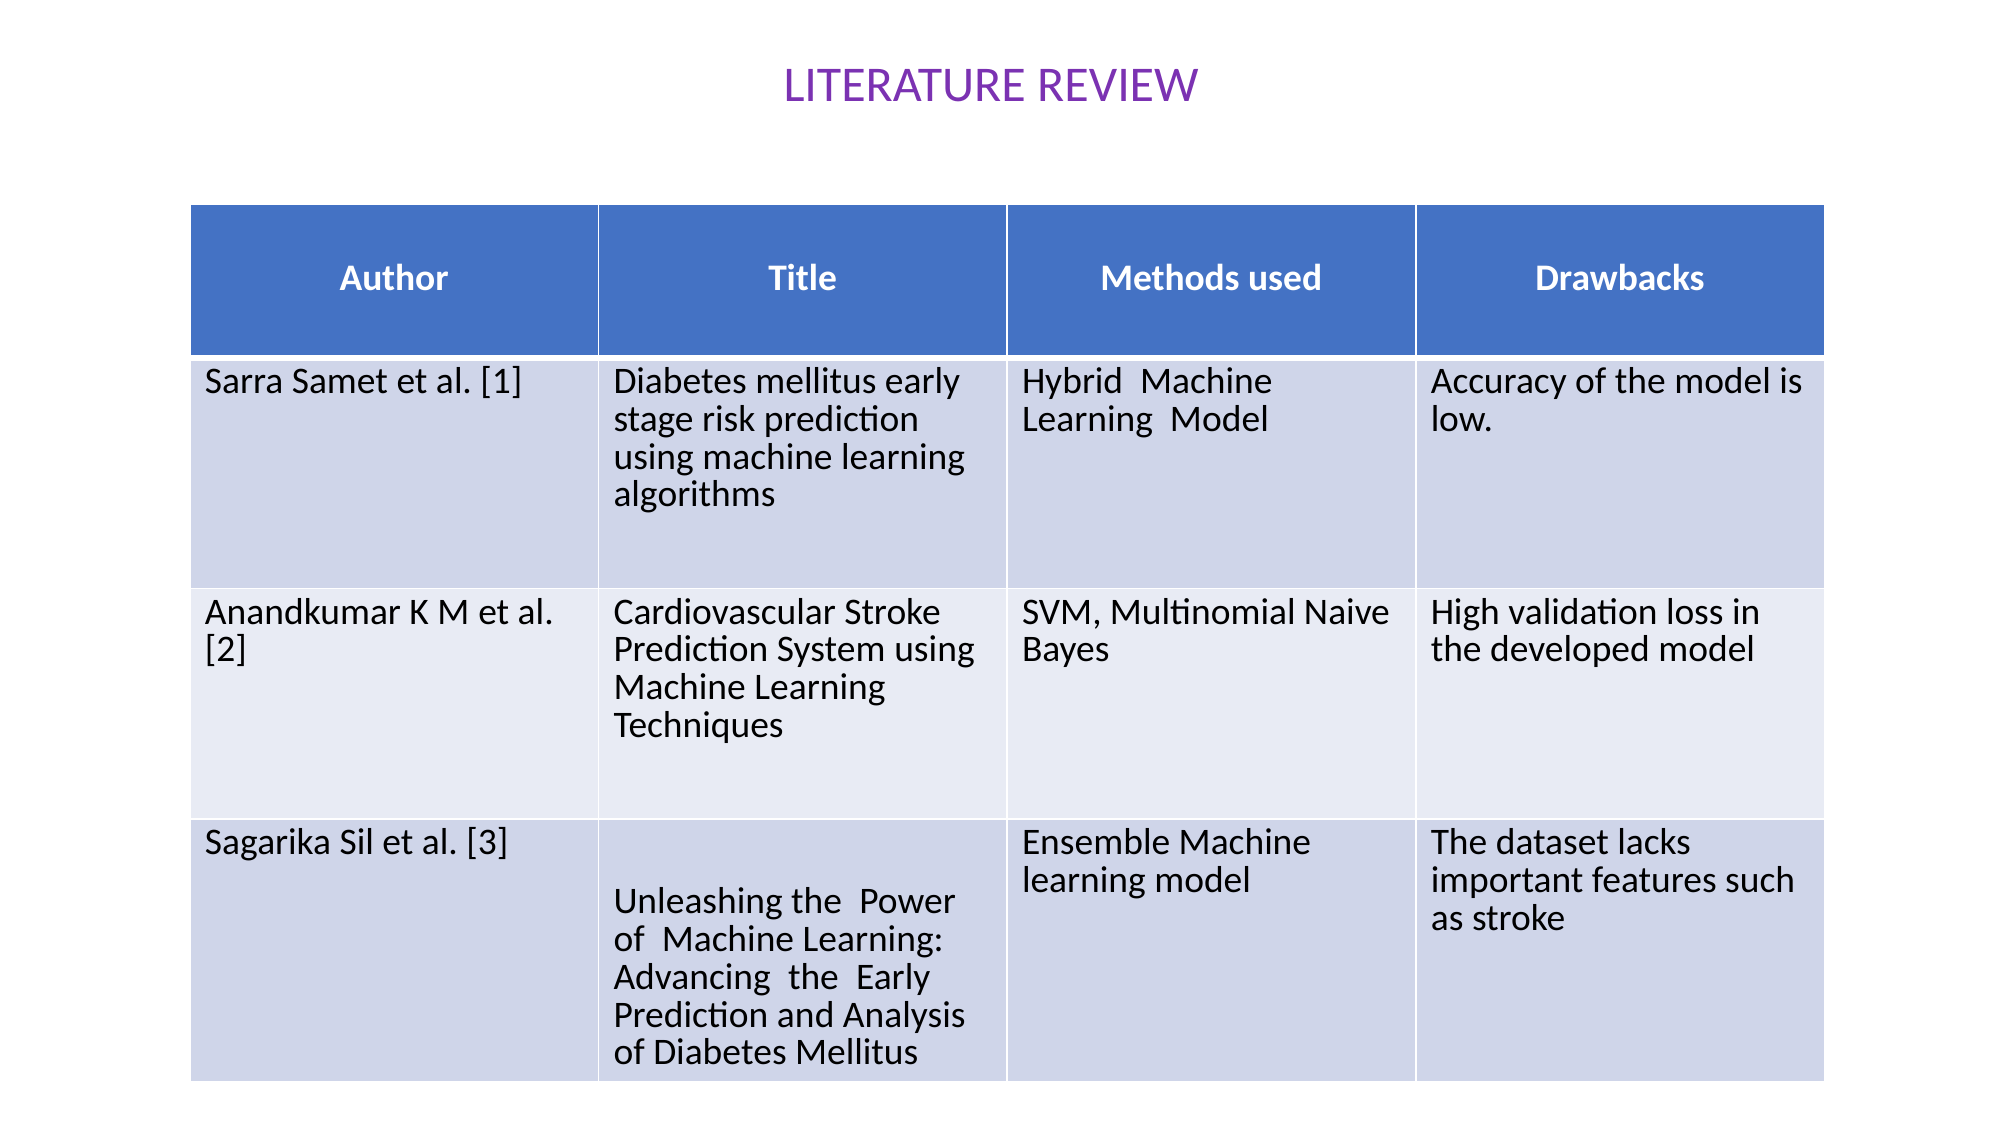

LITERATURE REVIEW
| Author | Title | Methods used | Drawbacks |
| --- | --- | --- | --- |
| Sarra Samet et al. [1] | Diabetes mellitus early stage risk prediction using machine learning algorithms | Hybrid Machine Learning Model | Accuracy of the model is low. |
| Anandkumar K M et al. [2] | Cardiovascular Stroke Prediction System using Machine Learning Techniques | SVM, Multinomial Naive Bayes | High validation loss in the developed model |
| Sagarika Sil et al. [3] | Unleashing the Power of Machine Learning: Advancing the Early Prediction and Analysis of Diabetes Mellitus | Ensemble Machine learning model | The dataset lacks important features such as stroke |